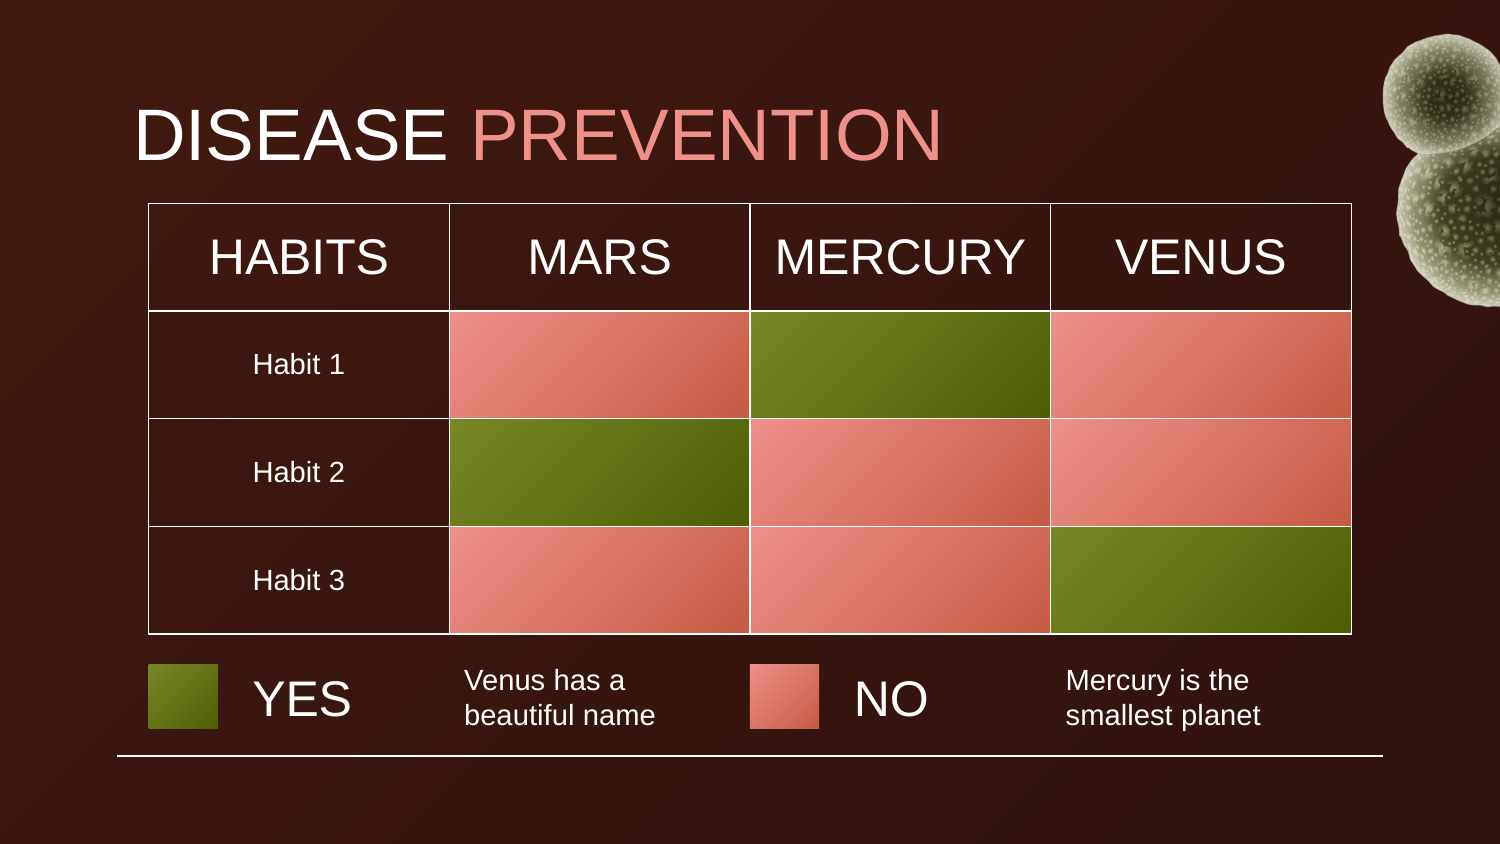

# DISEASE PREVENTION
| HABITS | MARS | MERCURY | VENUS |
| --- | --- | --- | --- |
| Habit 1 |  |  |  |
| Habit 2 |  |  |  |
| Habit 3 |  |  |  |
Venus has a beautiful name
Mercury is the smallest planet
YES
NO